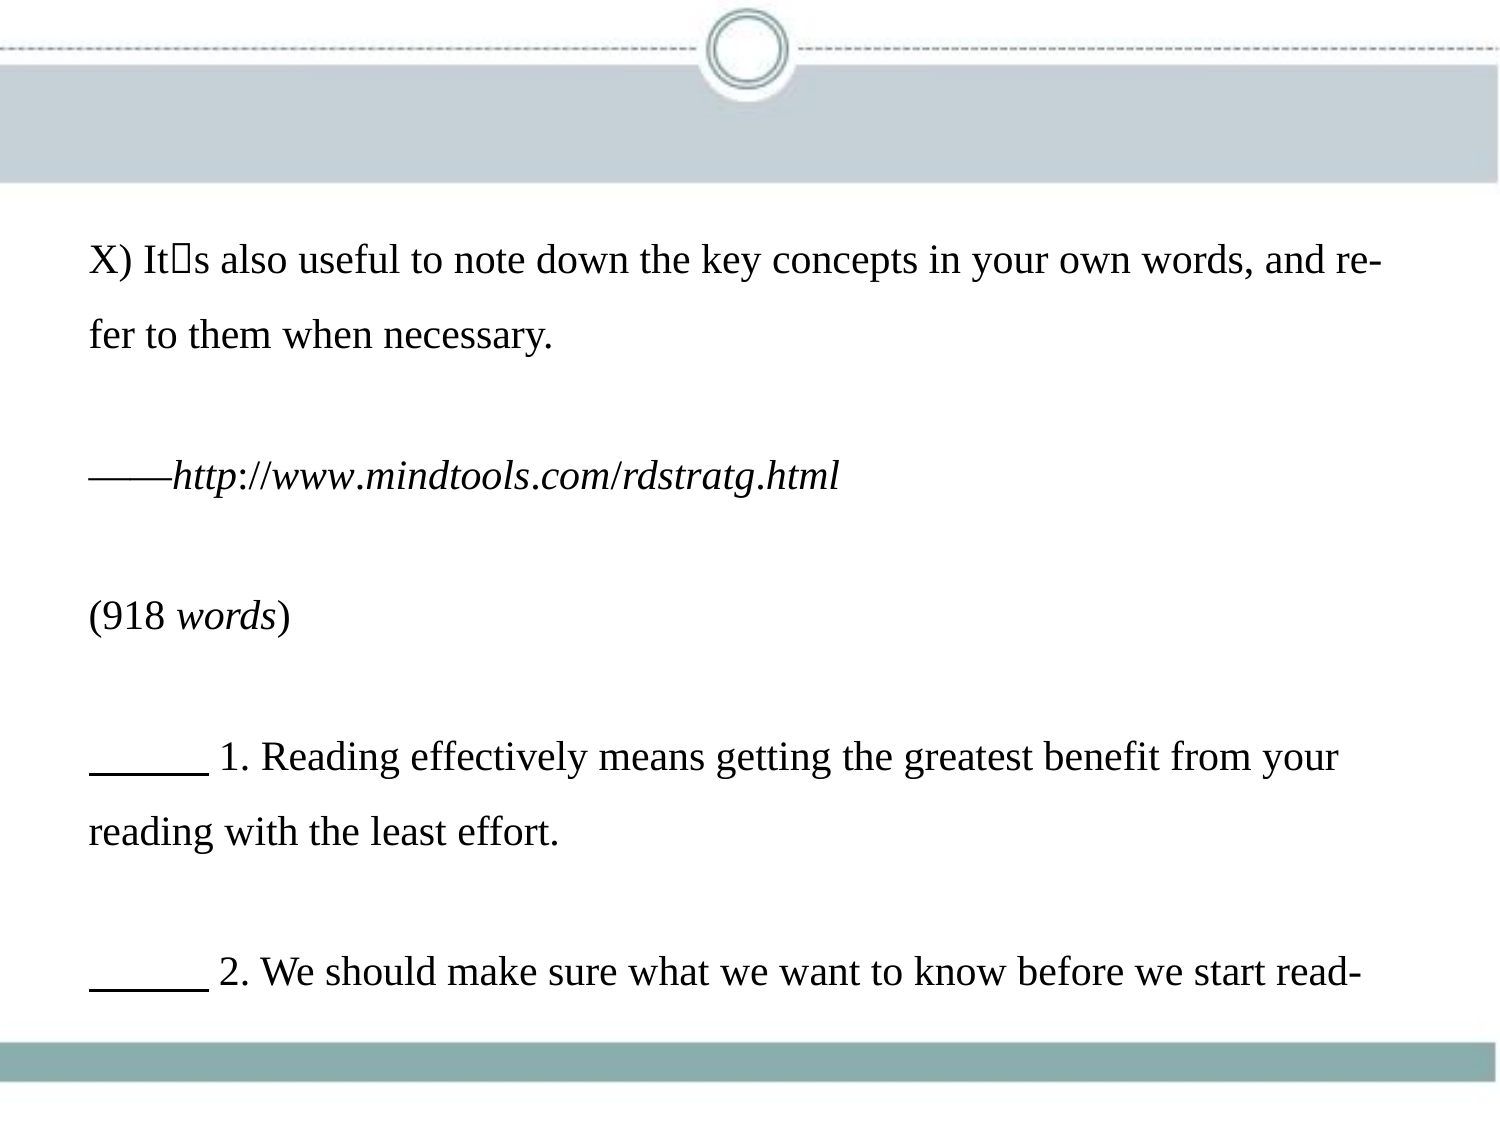

X) It􀆳s also useful to note down the key concepts in your own words, and re-
fer to them when necessary.
——http://www.mindtools.com/rdstratg.html
(918 words)
　　    1. Reading effectively means getting the greatest benefit from your
reading with the least effort.
　　    2. We should make sure what we want to know before we start read-